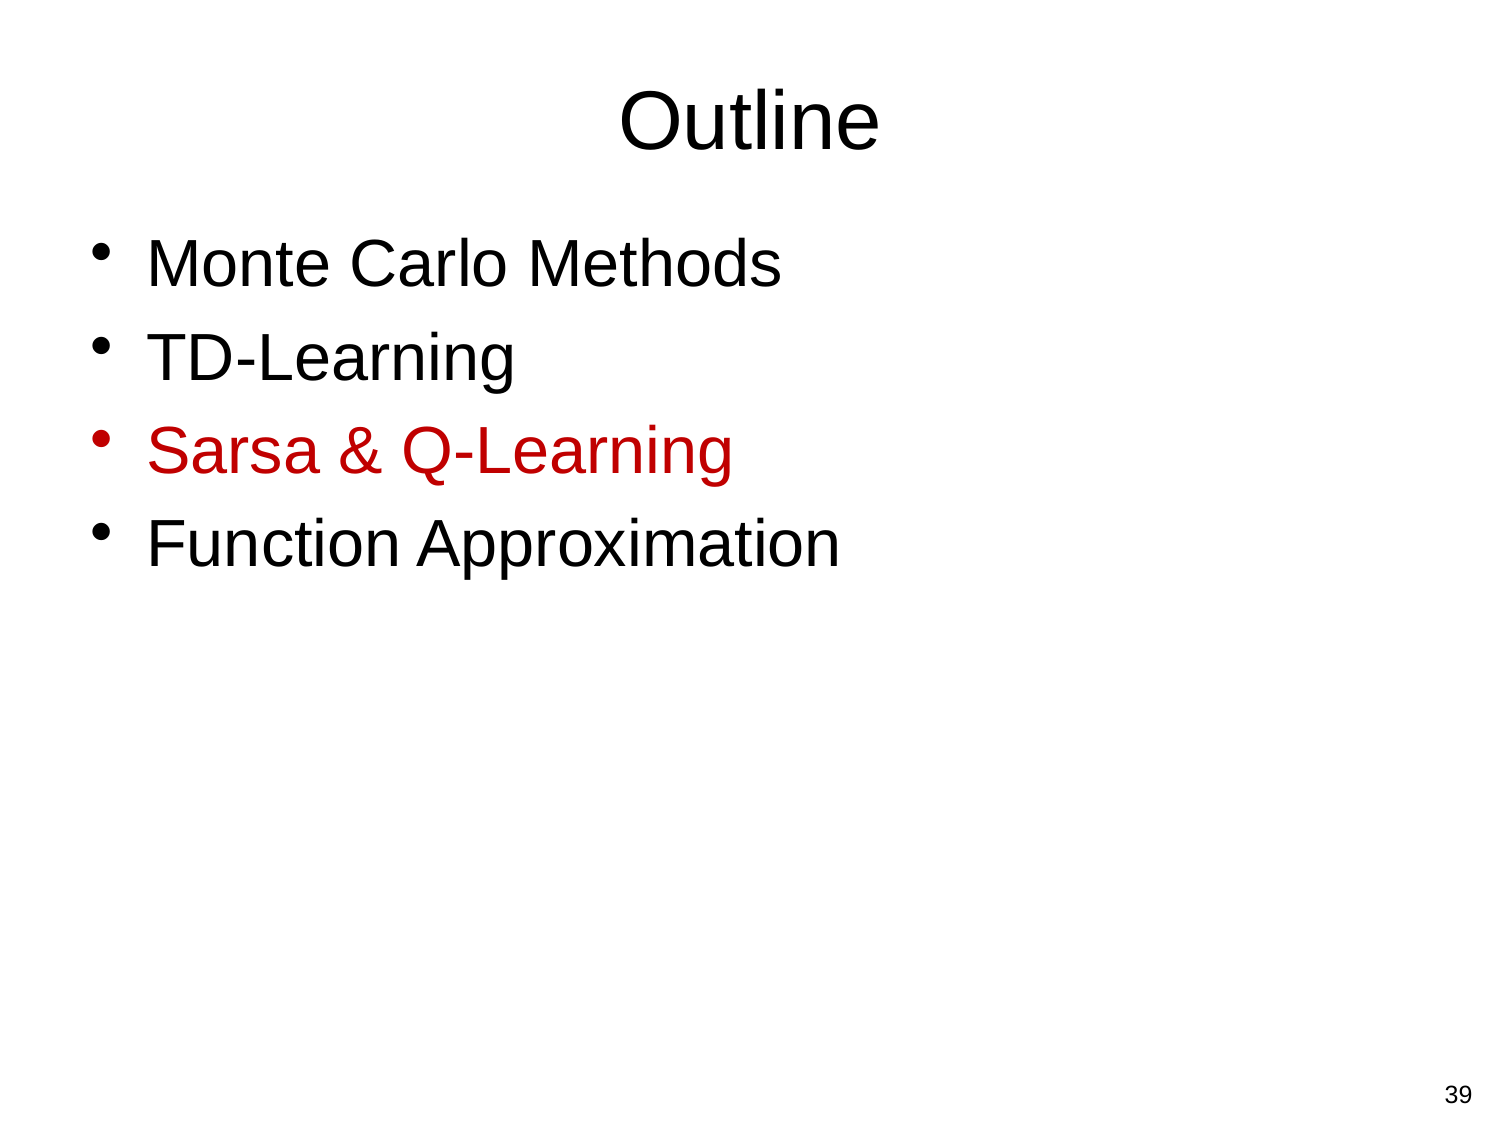

# Outline
Monte Carlo Methods
TD-Learning
Sarsa & Q-Learning
Function Approximation
39